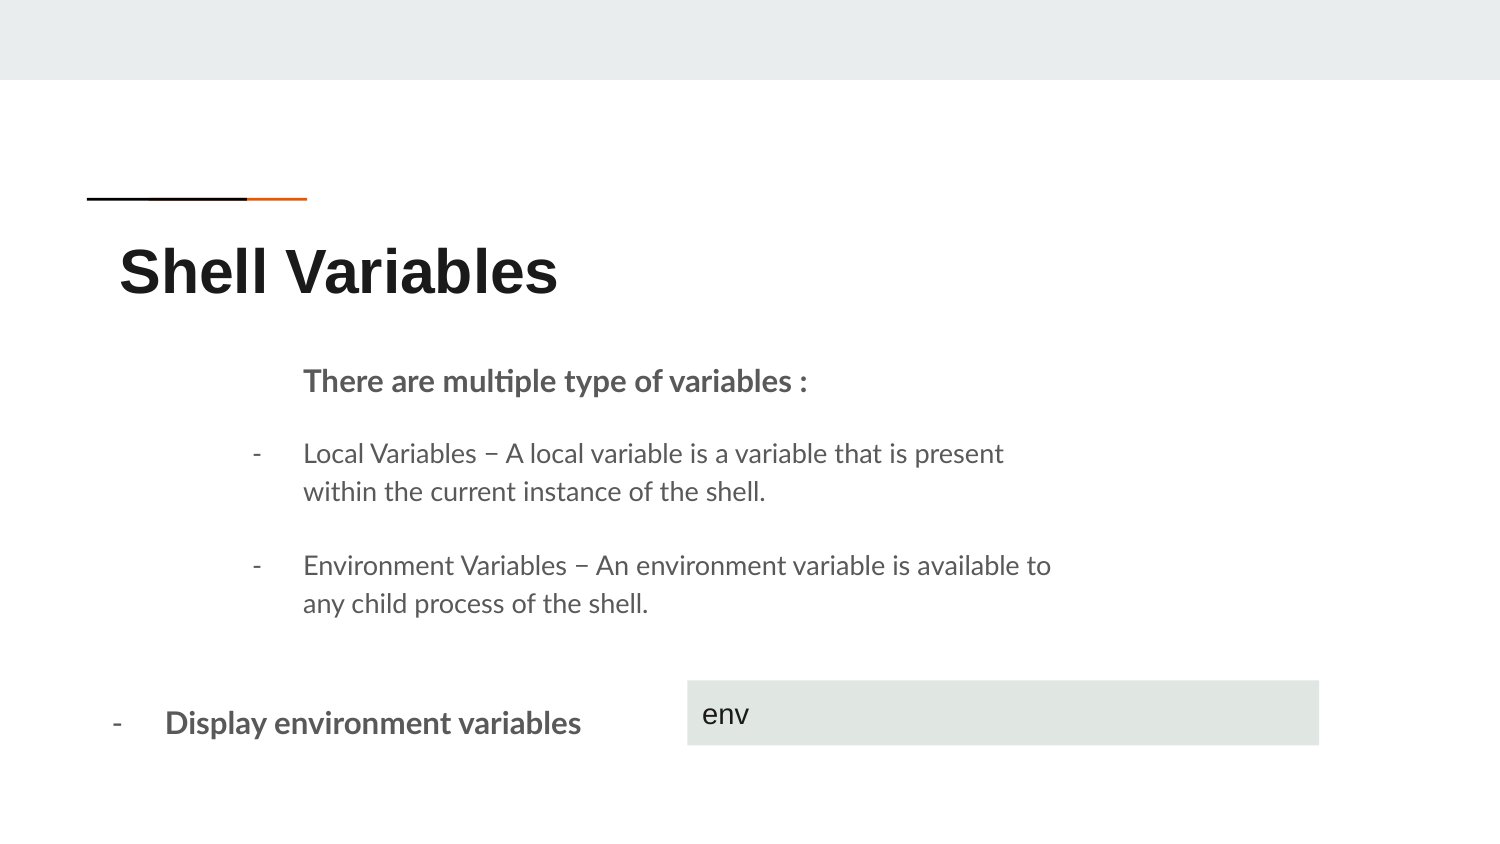

# Shell Variables
There are multiple type of variables :
Local Variables − A local variable is a variable that is present within the current instance of the shell.
Environment Variables − An environment variable is available to any child process of the shell.
env
Display environment variables